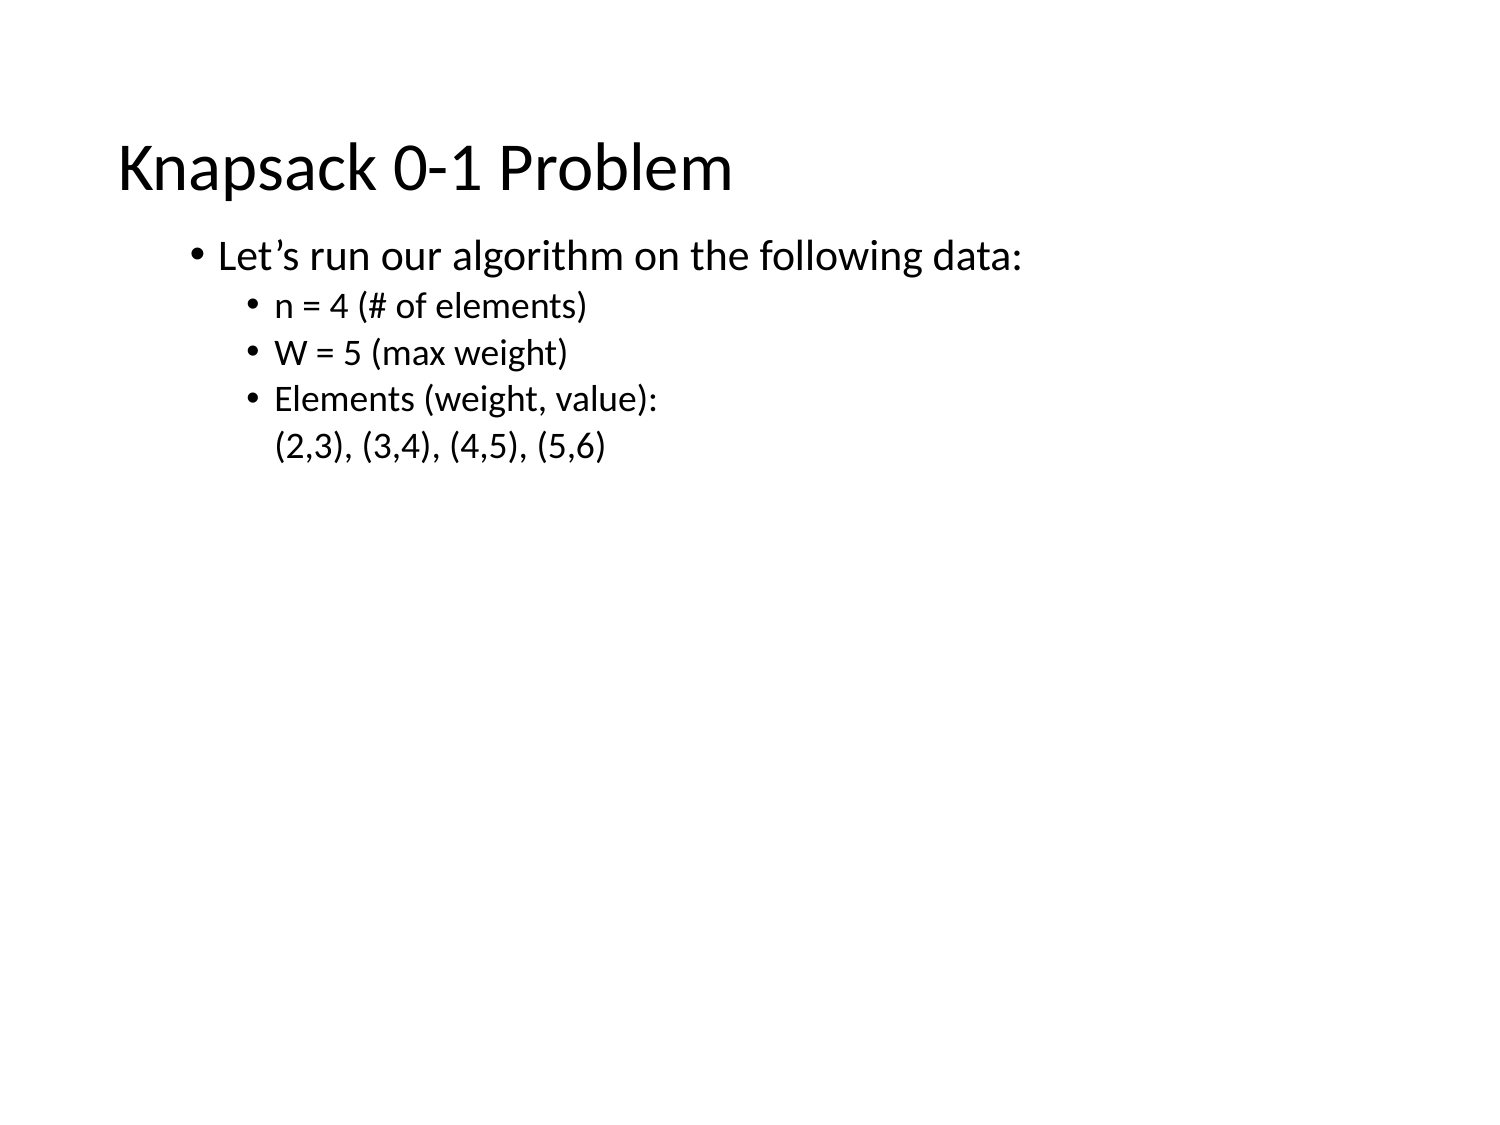

# Knapsack 0-1 Problem
Let’s run our algorithm on the following data:
n = 4 (# of elements)
W = 5 (max weight)
Elements (weight, value):
	(2,3), (3,4), (4,5), (5,6)